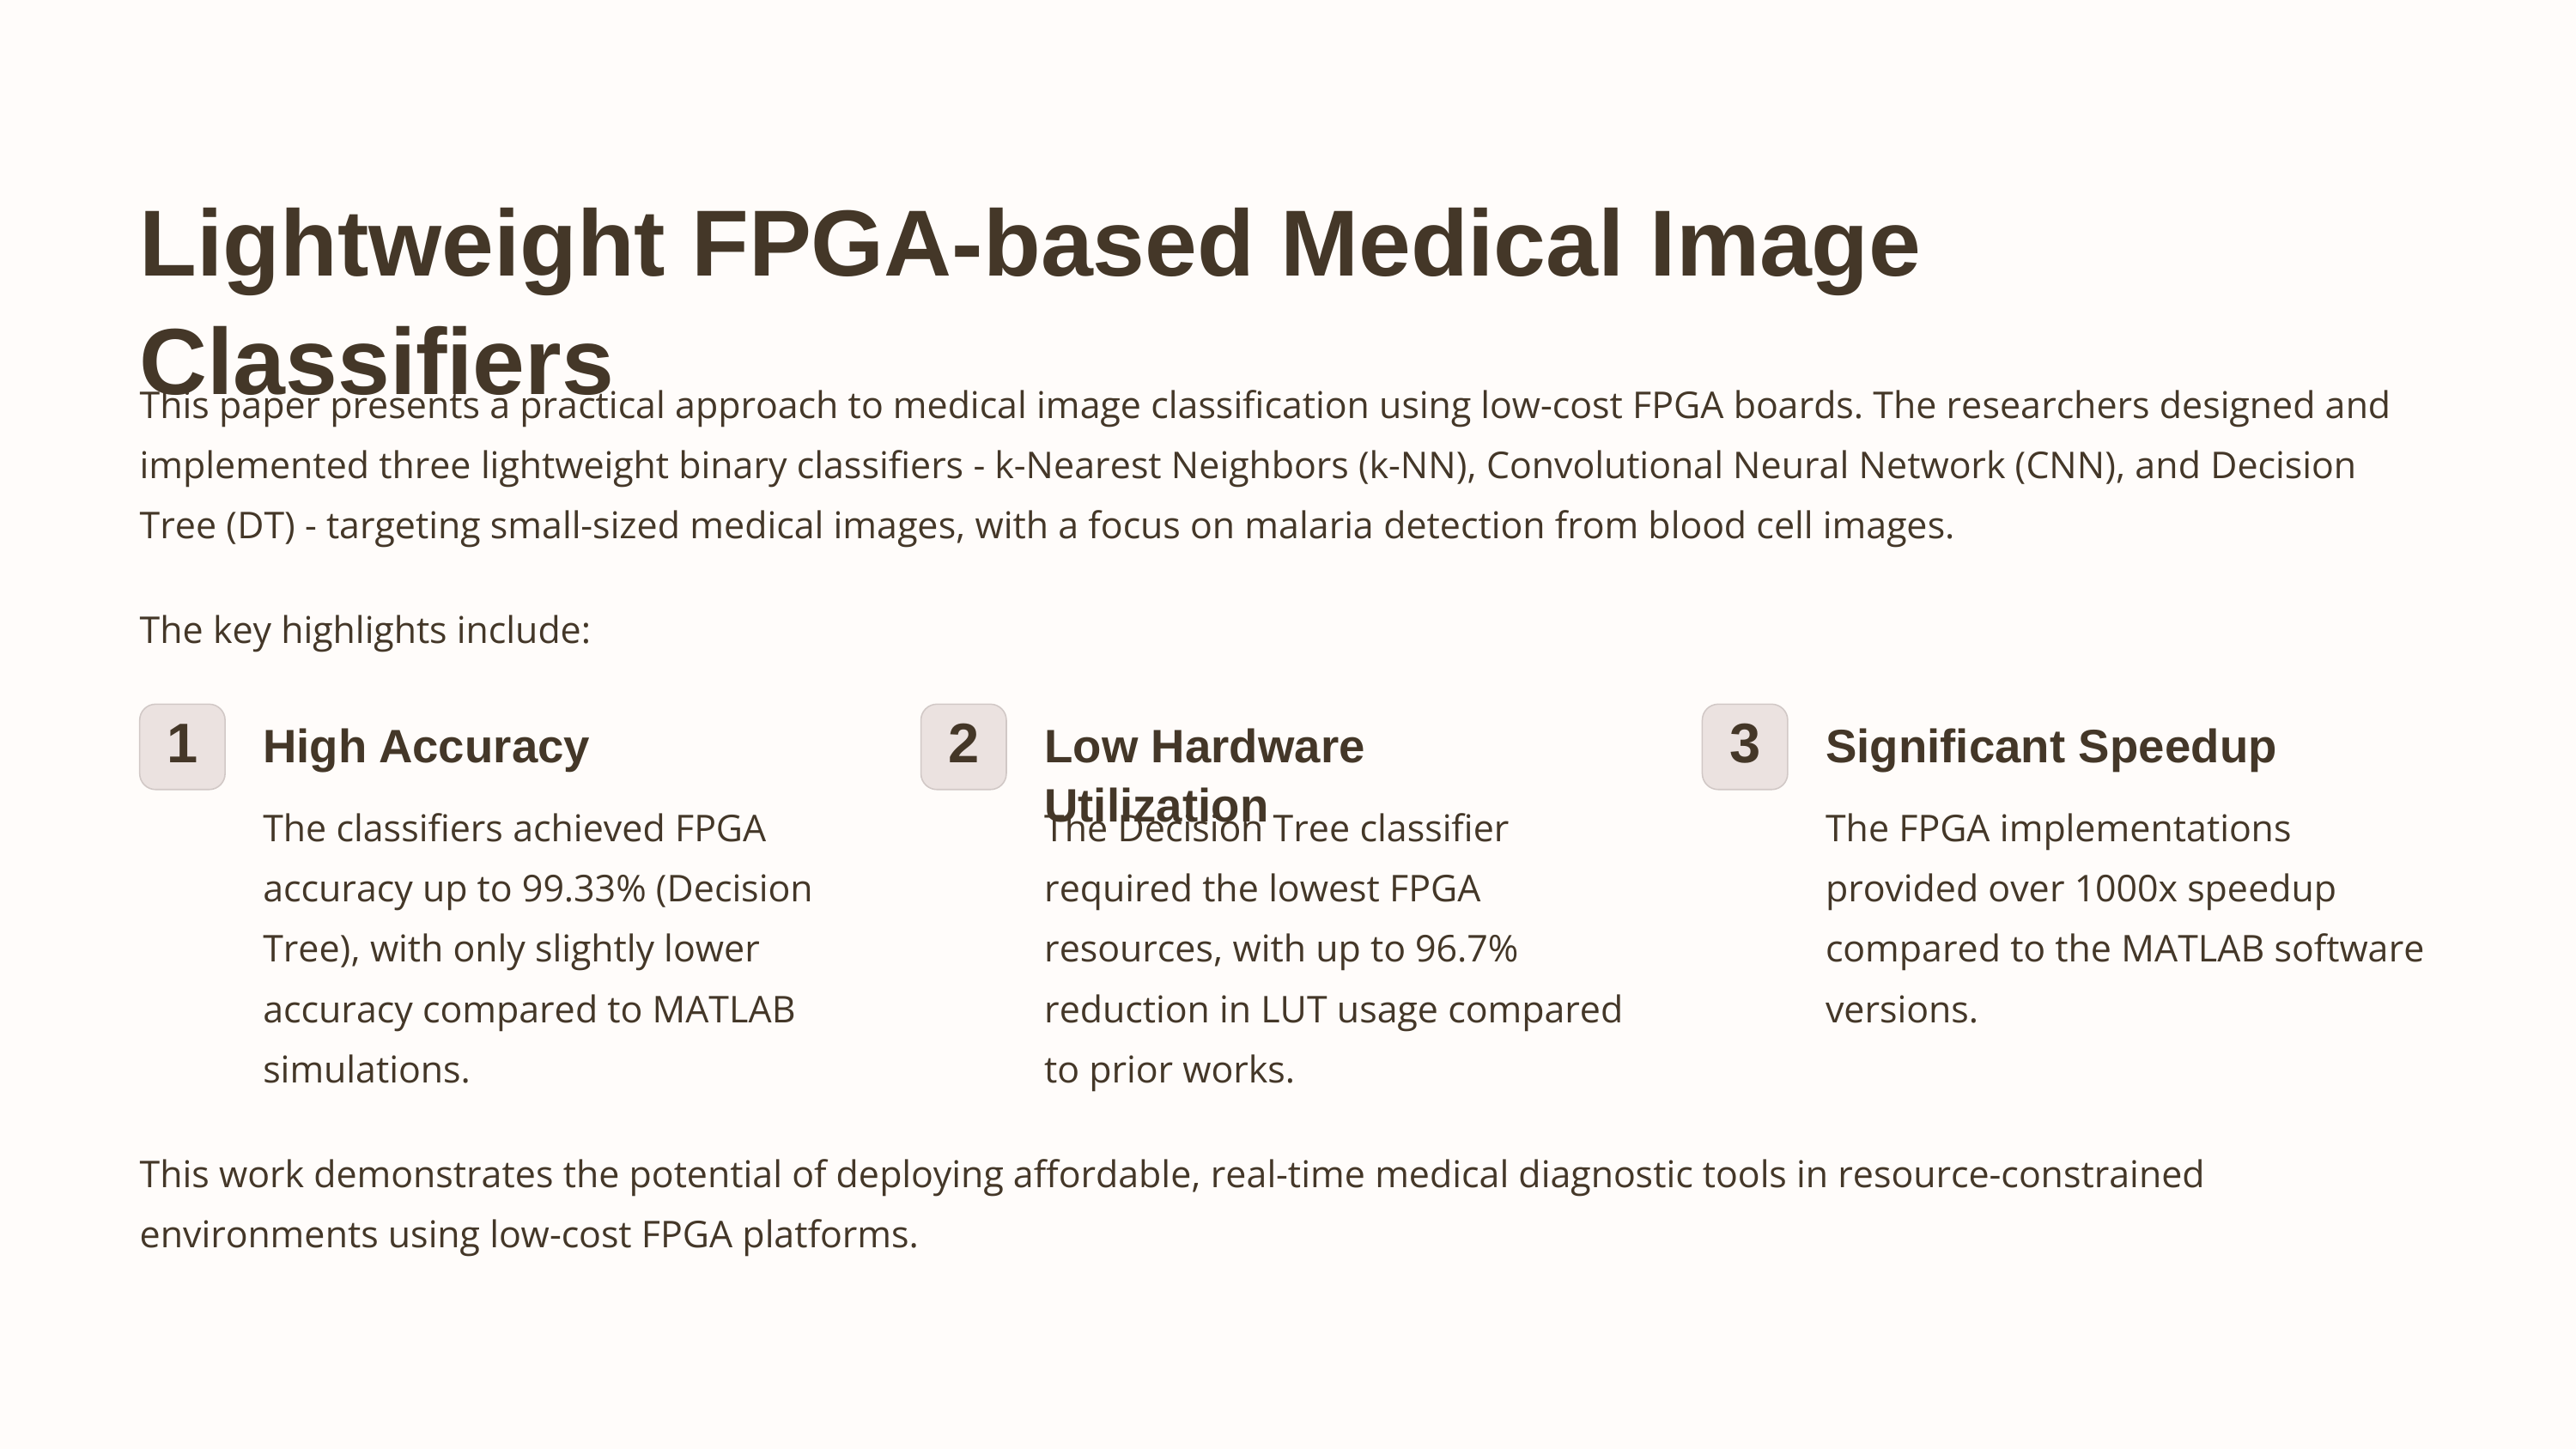

Lightweight FPGA-based Medical Image Classifiers
This paper presents a practical approach to medical image classification using low-cost FPGA boards. The researchers designed and implemented three lightweight binary classifiers - k-Nearest Neighbors (k-NN), Convolutional Neural Network (CNN), and Decision Tree (DT) - targeting small-sized medical images, with a focus on malaria detection from blood cell images.
The key highlights include:

High Accuracy
Low Hardware Utilization
Significant Speedup
1
2
3
The classifiers achieved FPGA accuracy up to 99.33% (Decision Tree), with only slightly lower accuracy compared to MATLAB simulations.
The Decision Tree classifier required the lowest FPGA resources, with up to 96.7% reduction in LUT usage compared to prior works.
The FPGA implementations provided over 1000x speedup compared to the MATLAB software versions.
This work demonstrates the potential of deploying affordable, real-time medical diagnostic tools in resource-constrained environments using low-cost FPGA platforms.